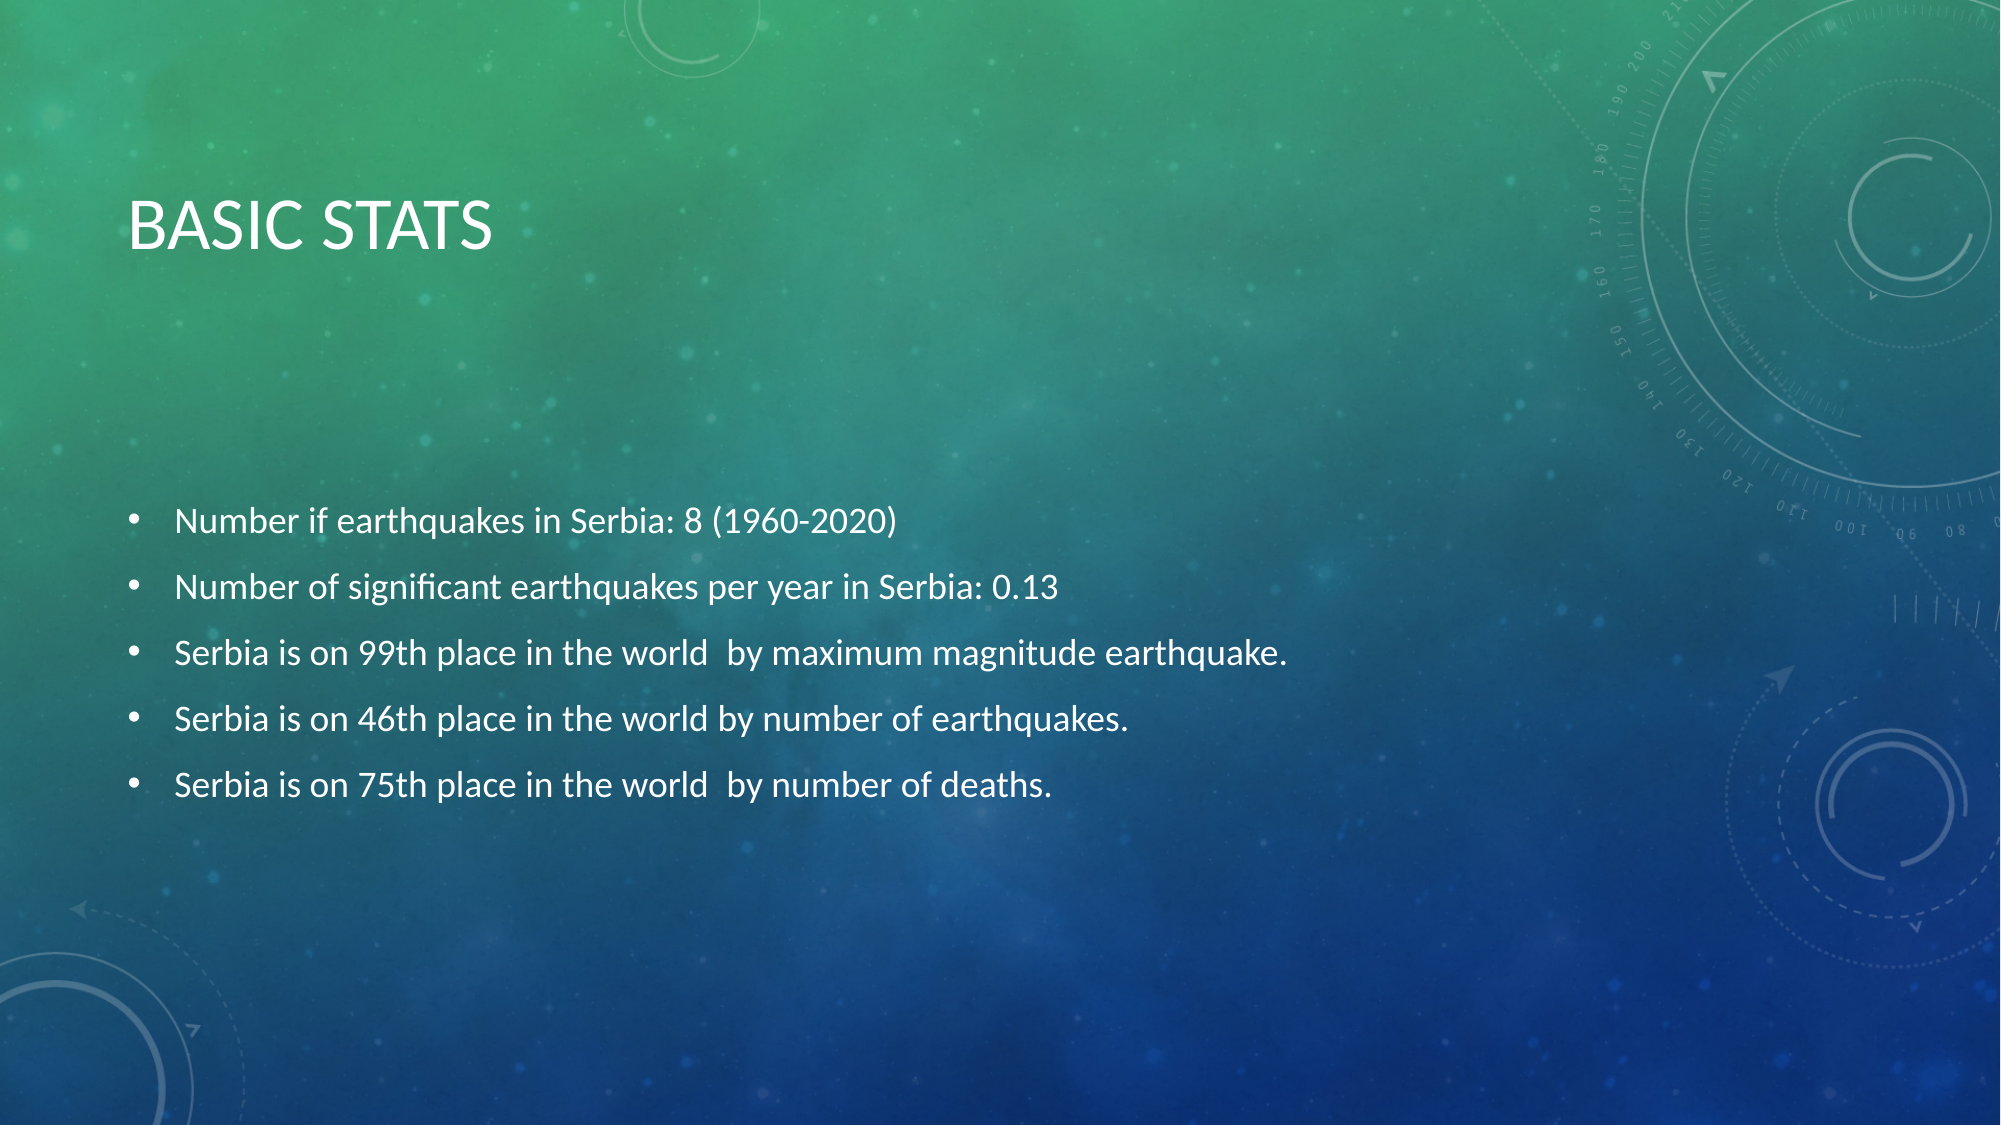

# Basic stats
Number if earthquakes in Serbia: 8 (1960-2020)
Number of significant earthquakes per year in Serbia: 0.13
Serbia is on 99th place in the world  by maximum magnitude earthquake.
Serbia is on 46th place in the world by number of earthquakes.
Serbia is on 75th place in the world  by number of deaths.